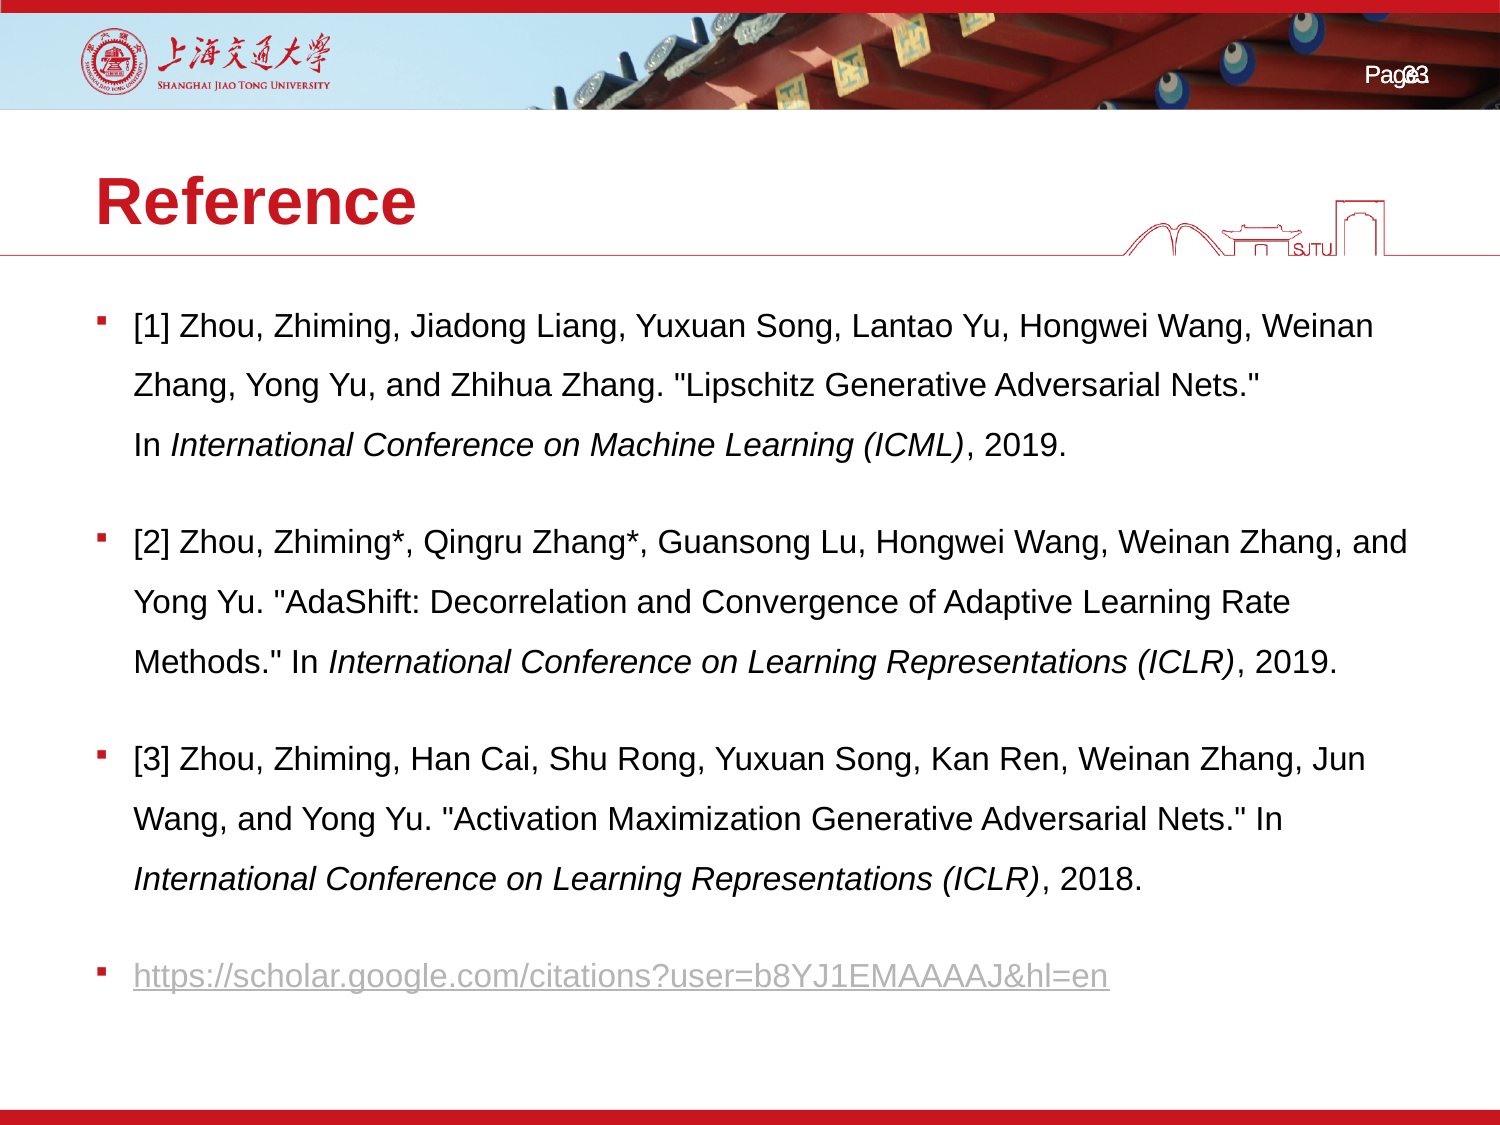

# Reference
[1] Zhou, Zhiming, Jiadong Liang, Yuxuan Song, Lantao Yu, Hongwei Wang, Weinan Zhang, Yong Yu, and Zhihua Zhang. "Lipschitz Generative Adversarial Nets." In International Conference on Machine Learning (ICML), 2019.
[2] Zhou, Zhiming*, Qingru Zhang*, Guansong Lu, Hongwei Wang, Weinan Zhang, and Yong Yu. "AdaShift: Decorrelation and Convergence of Adaptive Learning Rate Methods." In International Conference on Learning Representations (ICLR), 2019.
[3] Zhou, Zhiming, Han Cai, Shu Rong, Yuxuan Song, Kan Ren, Weinan Zhang, Jun Wang, and Yong Yu. "Activation Maximization Generative Adversarial Nets." In International Conference on Learning Representations (ICLR), 2018.
https://scholar.google.com/citations?user=b8YJ1EMAAAAJ&hl=en